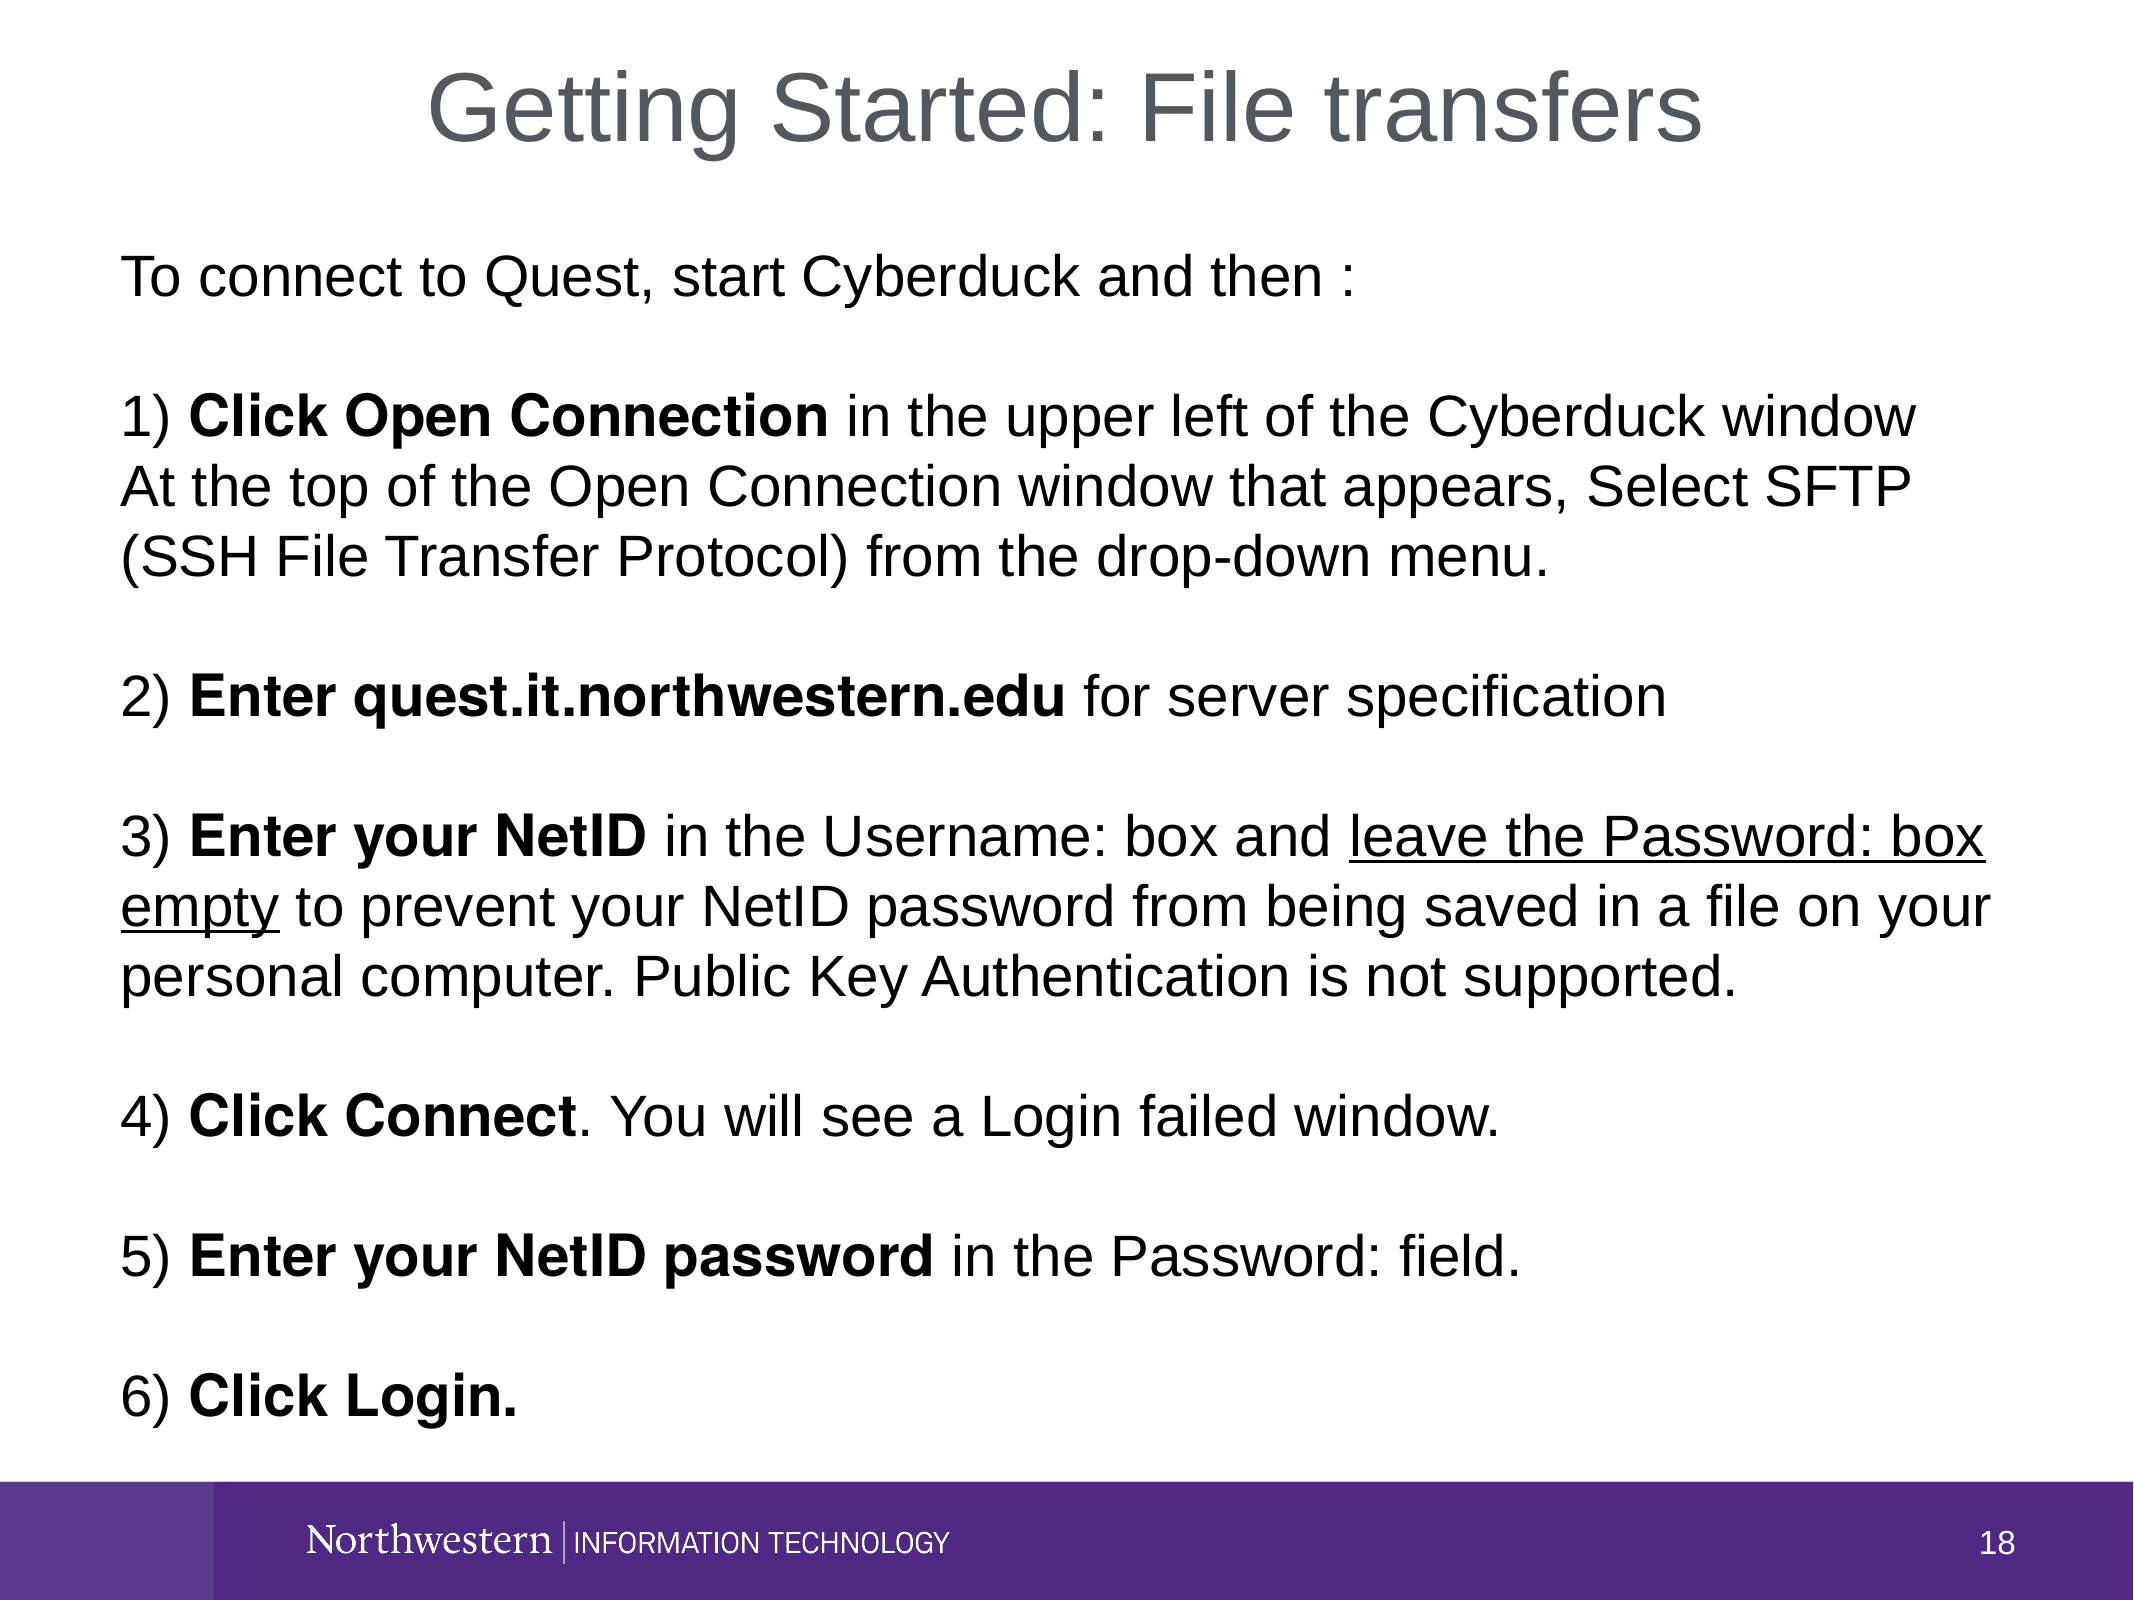

Getting Started: File transfers
To connect to Quest, start Cyberduck and then :

1) Click Open Connection in the upper left of the Cyberduck window
At the top of the Open Connection window that appears, Select SFTP (SSH File Transfer Protocol) from the drop-down menu.

2) Enter quest.it.northwestern.edu for server specification

3) Enter your NetID in the Username: box and leave the Password: box empty to prevent your NetID password from being saved in a file on your personal computer. Public Key Authentication is not supported.

4) Click Connect. You will see a Login failed window.

5) Enter your NetID password in the Password: field.

6) Click Login.​
18